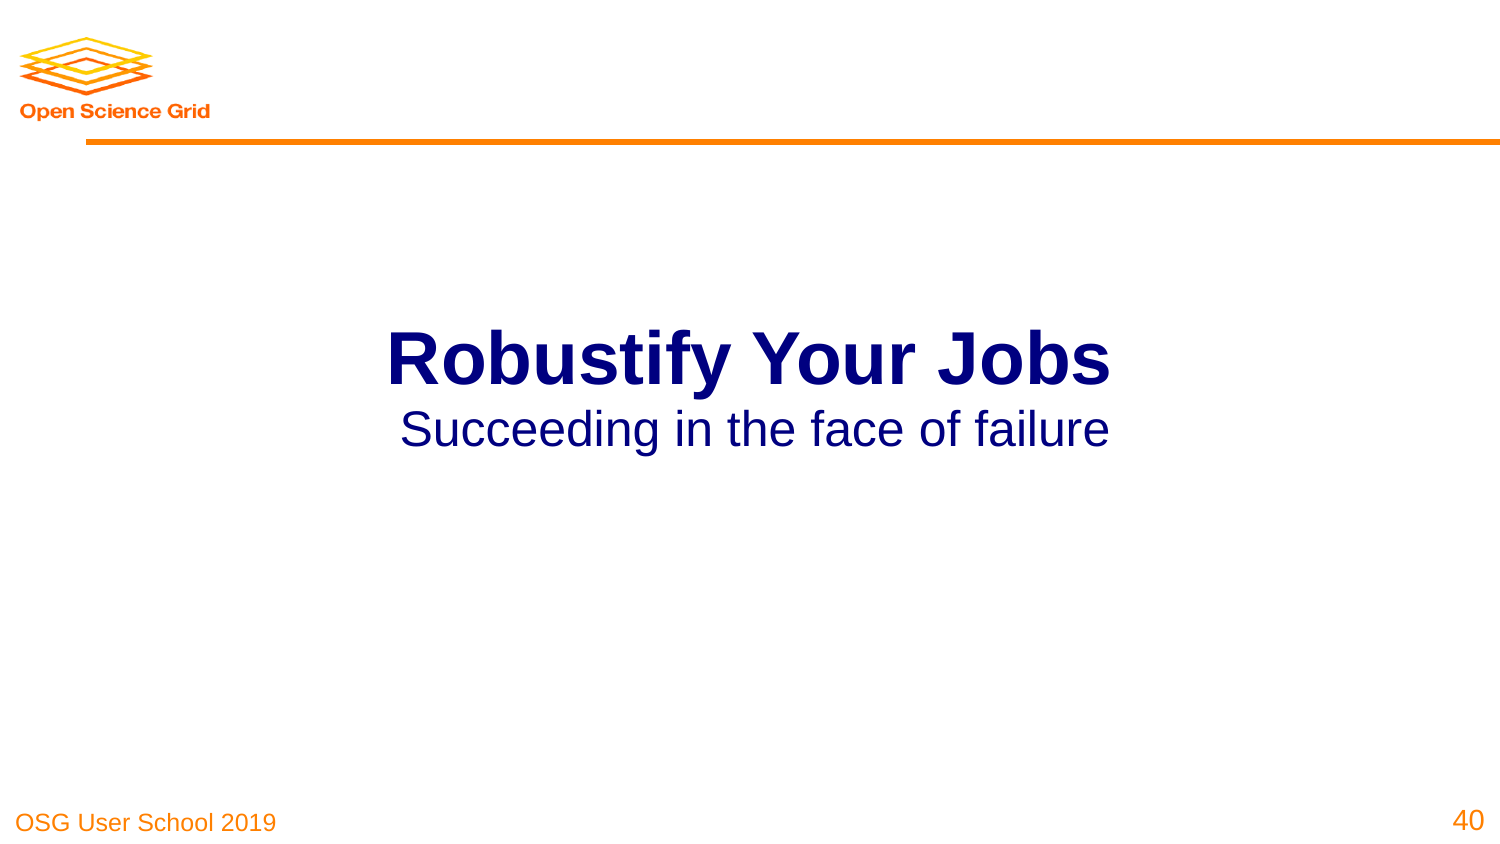

Robustify Your Jobs
Succeeding in the face of failure
40